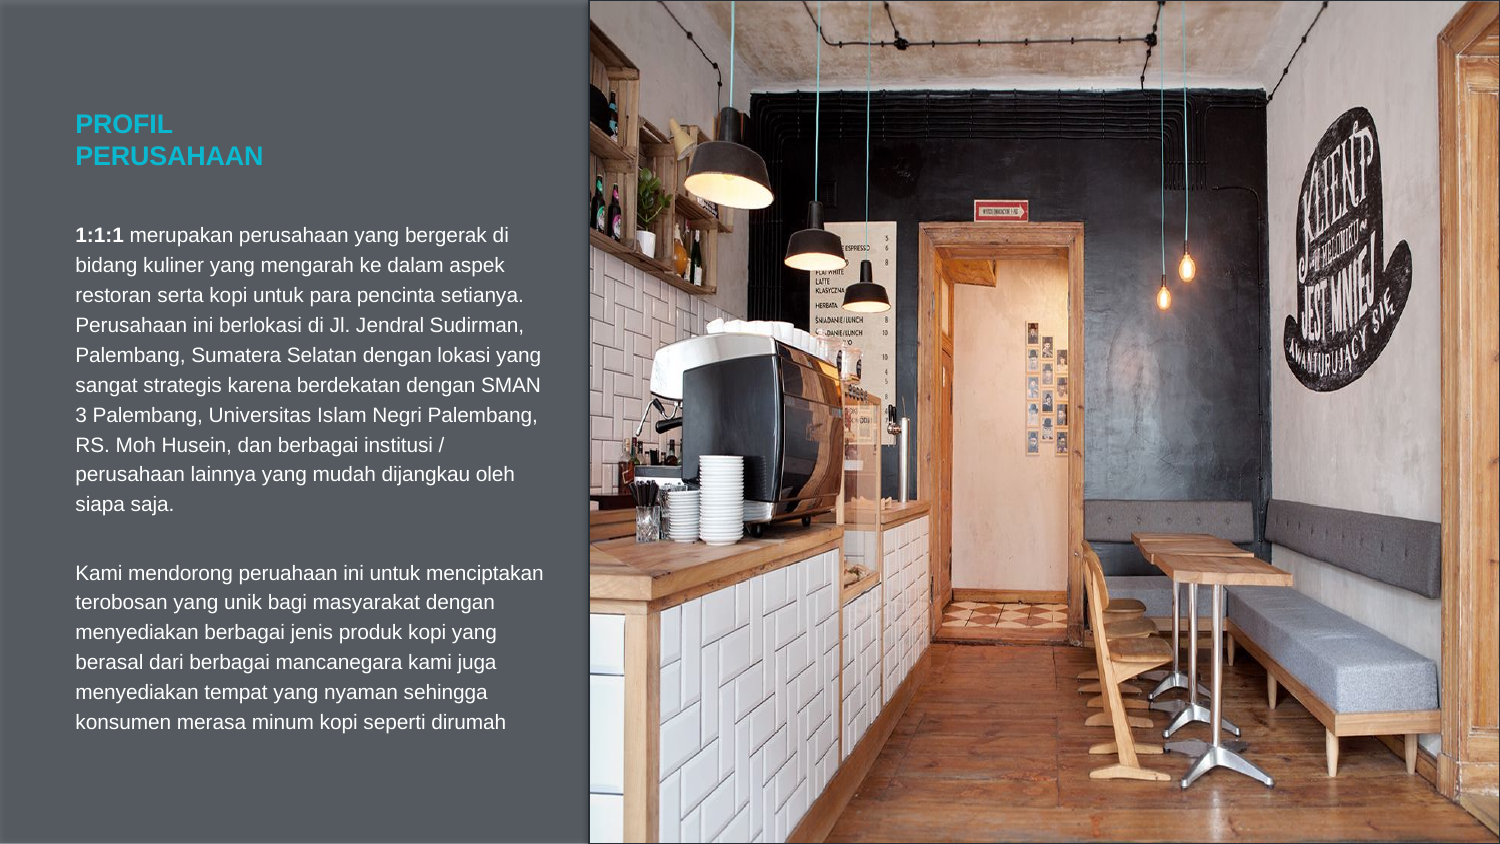

# PROFIL PERUSAHAAN

1:1:1 merupakan perusahaan yang bergerak di bidang kuliner yang mengarah ke dalam aspek restoran serta kopi untuk para pencinta setianya. Perusahaan ini berlokasi di Jl. Jendral Sudirman, Palembang, Sumatera Selatan dengan lokasi yang sangat strategis karena berdekatan dengan SMAN 3 Palembang, Universitas Islam Negri Palembang, RS. Moh Husein, dan berbagai institusi / perusahaan lainnya yang mudah dijangkau oleh siapa saja.

Kami mendorong peruahaan ini untuk menciptakan terobosan yang unik bagi masyarakat dengan menyediakan berbagai jenis produk kopi yang berasal dari berbagai mancanegara kami juga menyediakan tempat yang nyaman sehingga konsumen merasa minum kopi seperti dirumah